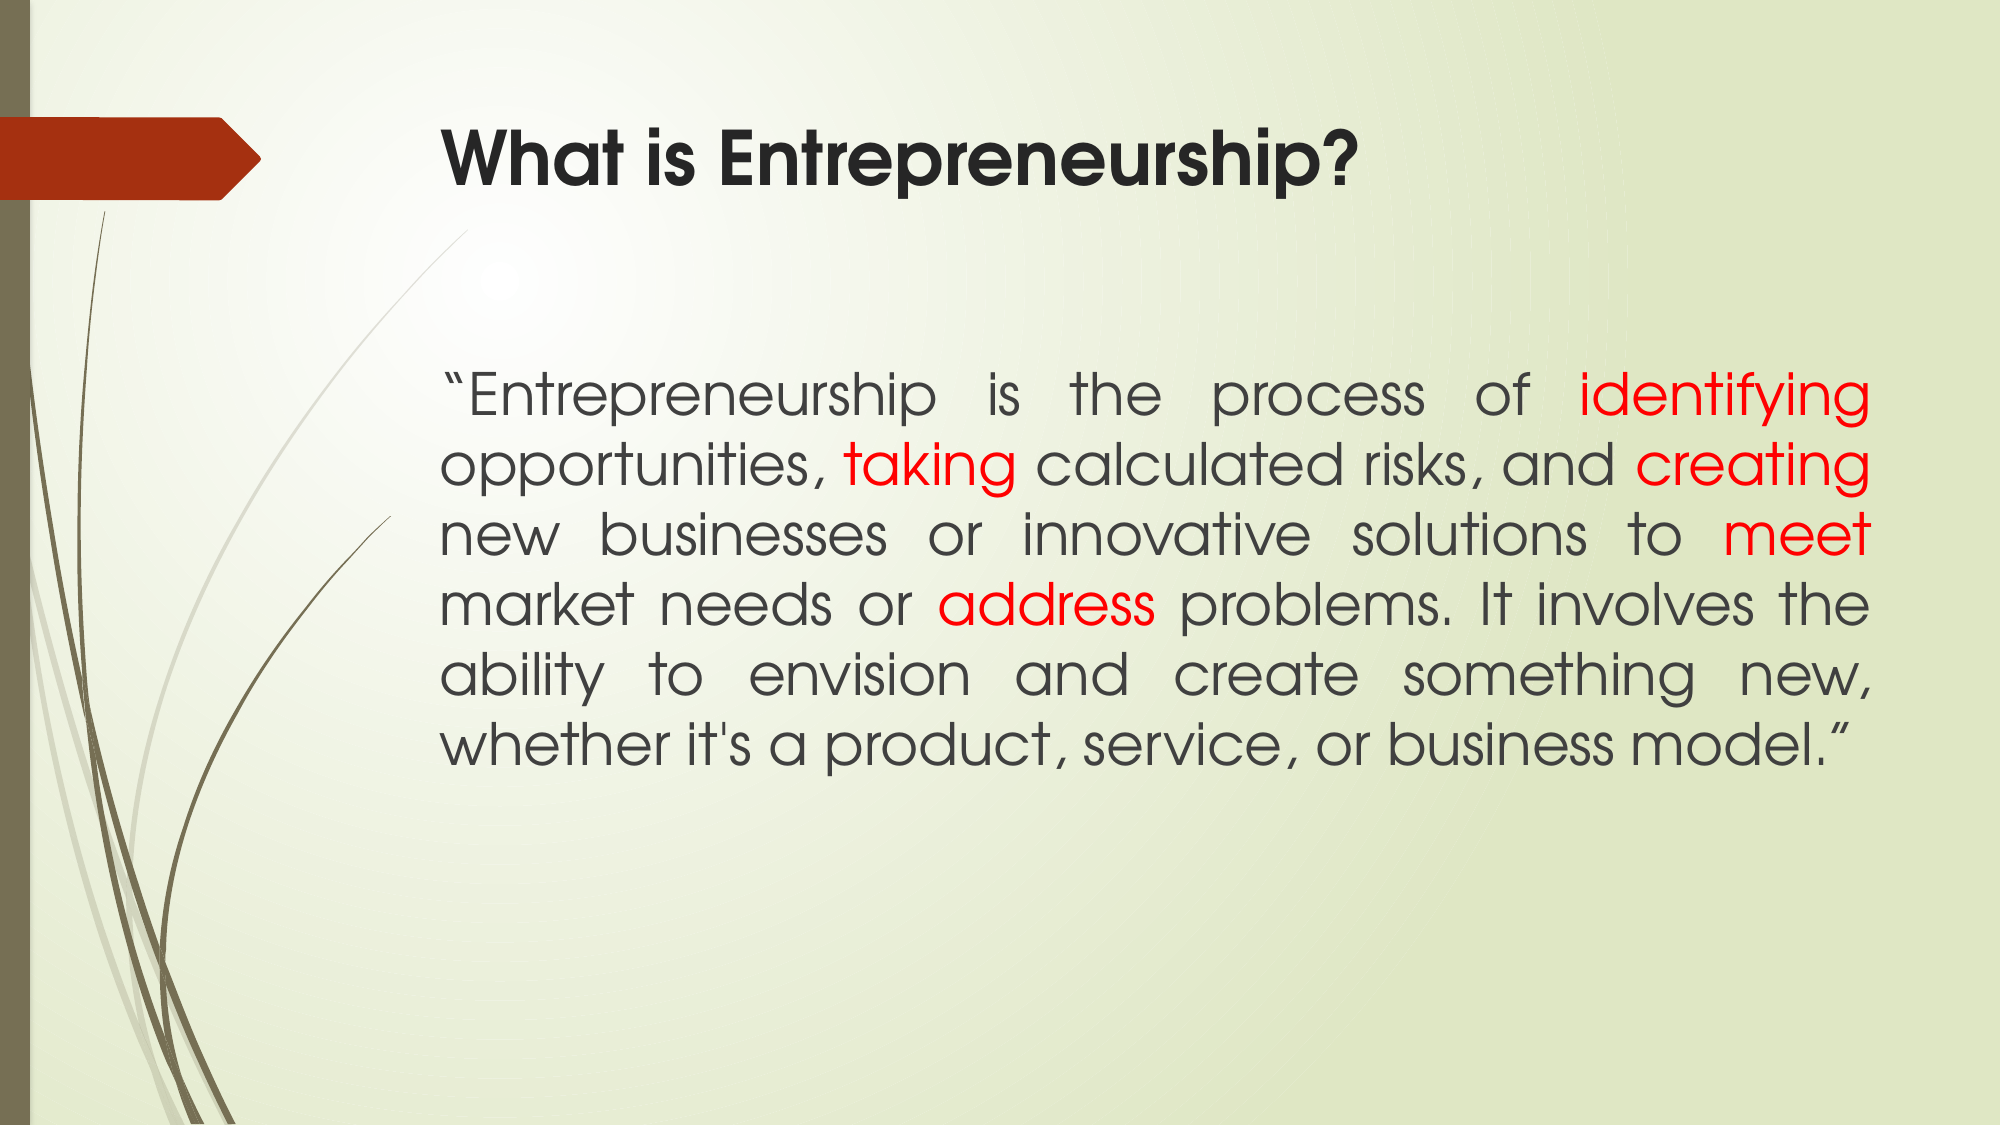

# What is Entrepreneurship?
“Entrepreneurship is the process of identifying opportunities, taking calculated risks, and creating new businesses or innovative solutions to meet market needs or address problems. It involves the ability to envision and create something new, whether it's a product, service, or business model.”